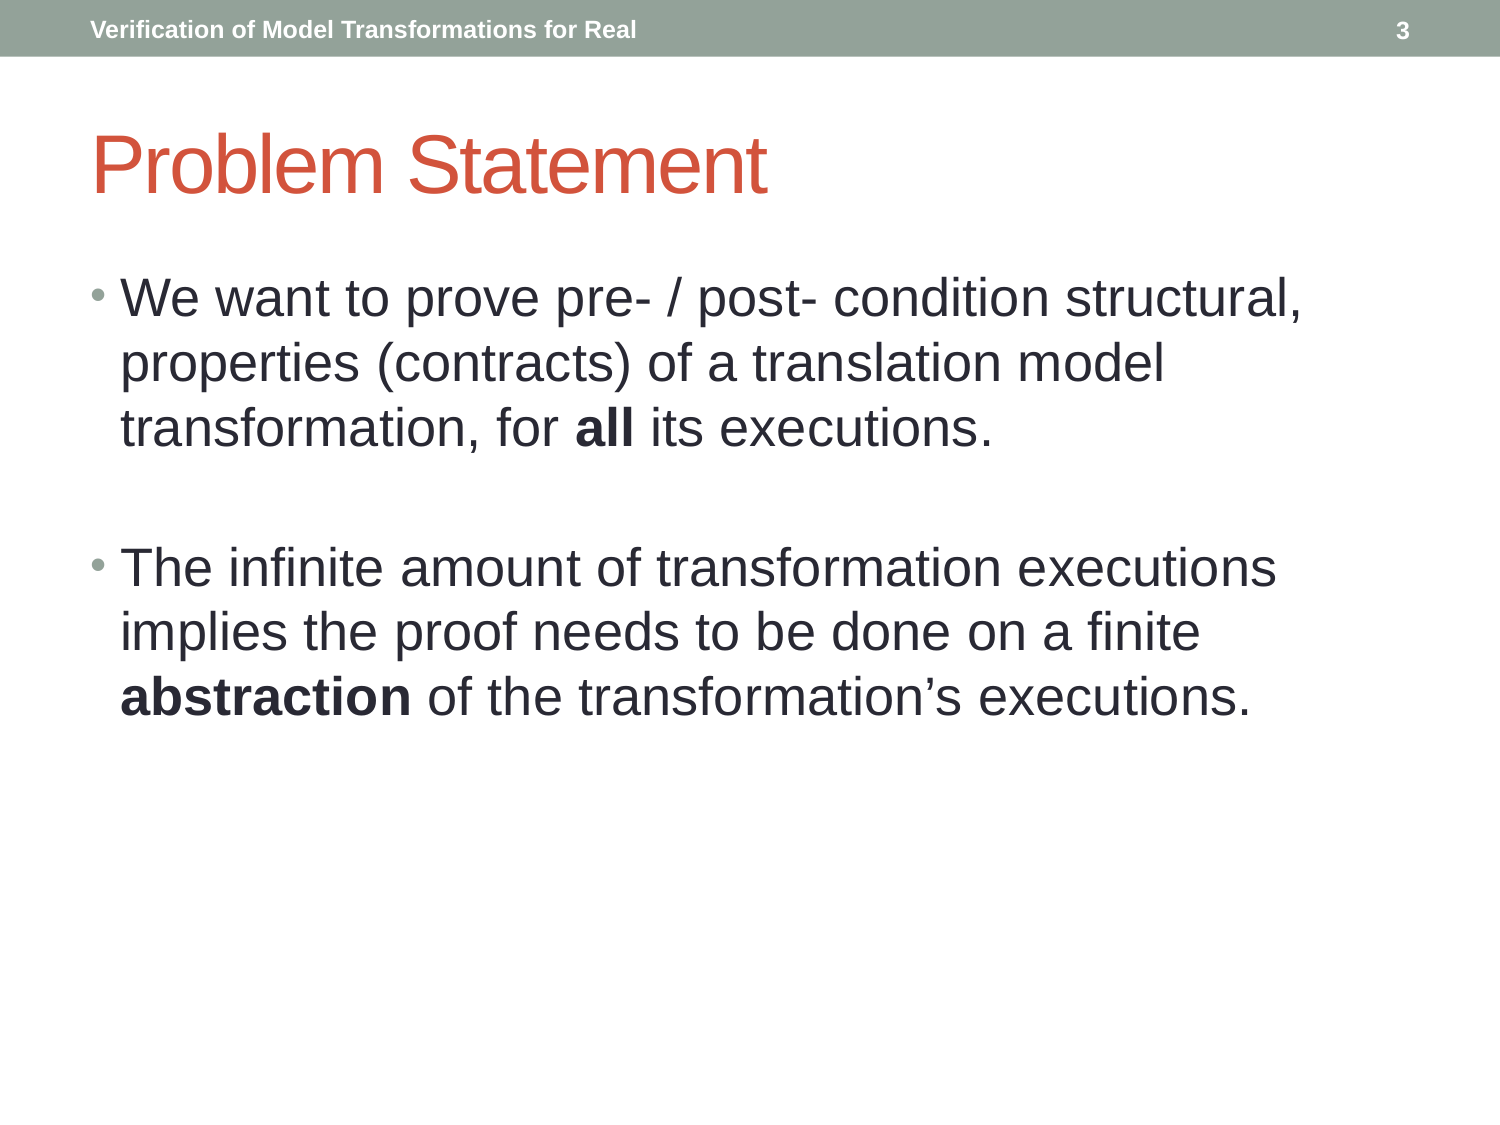

3
# Problem Statement
We want to prove pre- / post- condition structural, properties (contracts) of a translation model transformation, for all its executions.

The infinite amount of transformation executions implies the proof needs to be done on a finite abstraction of the transformation’s executions.